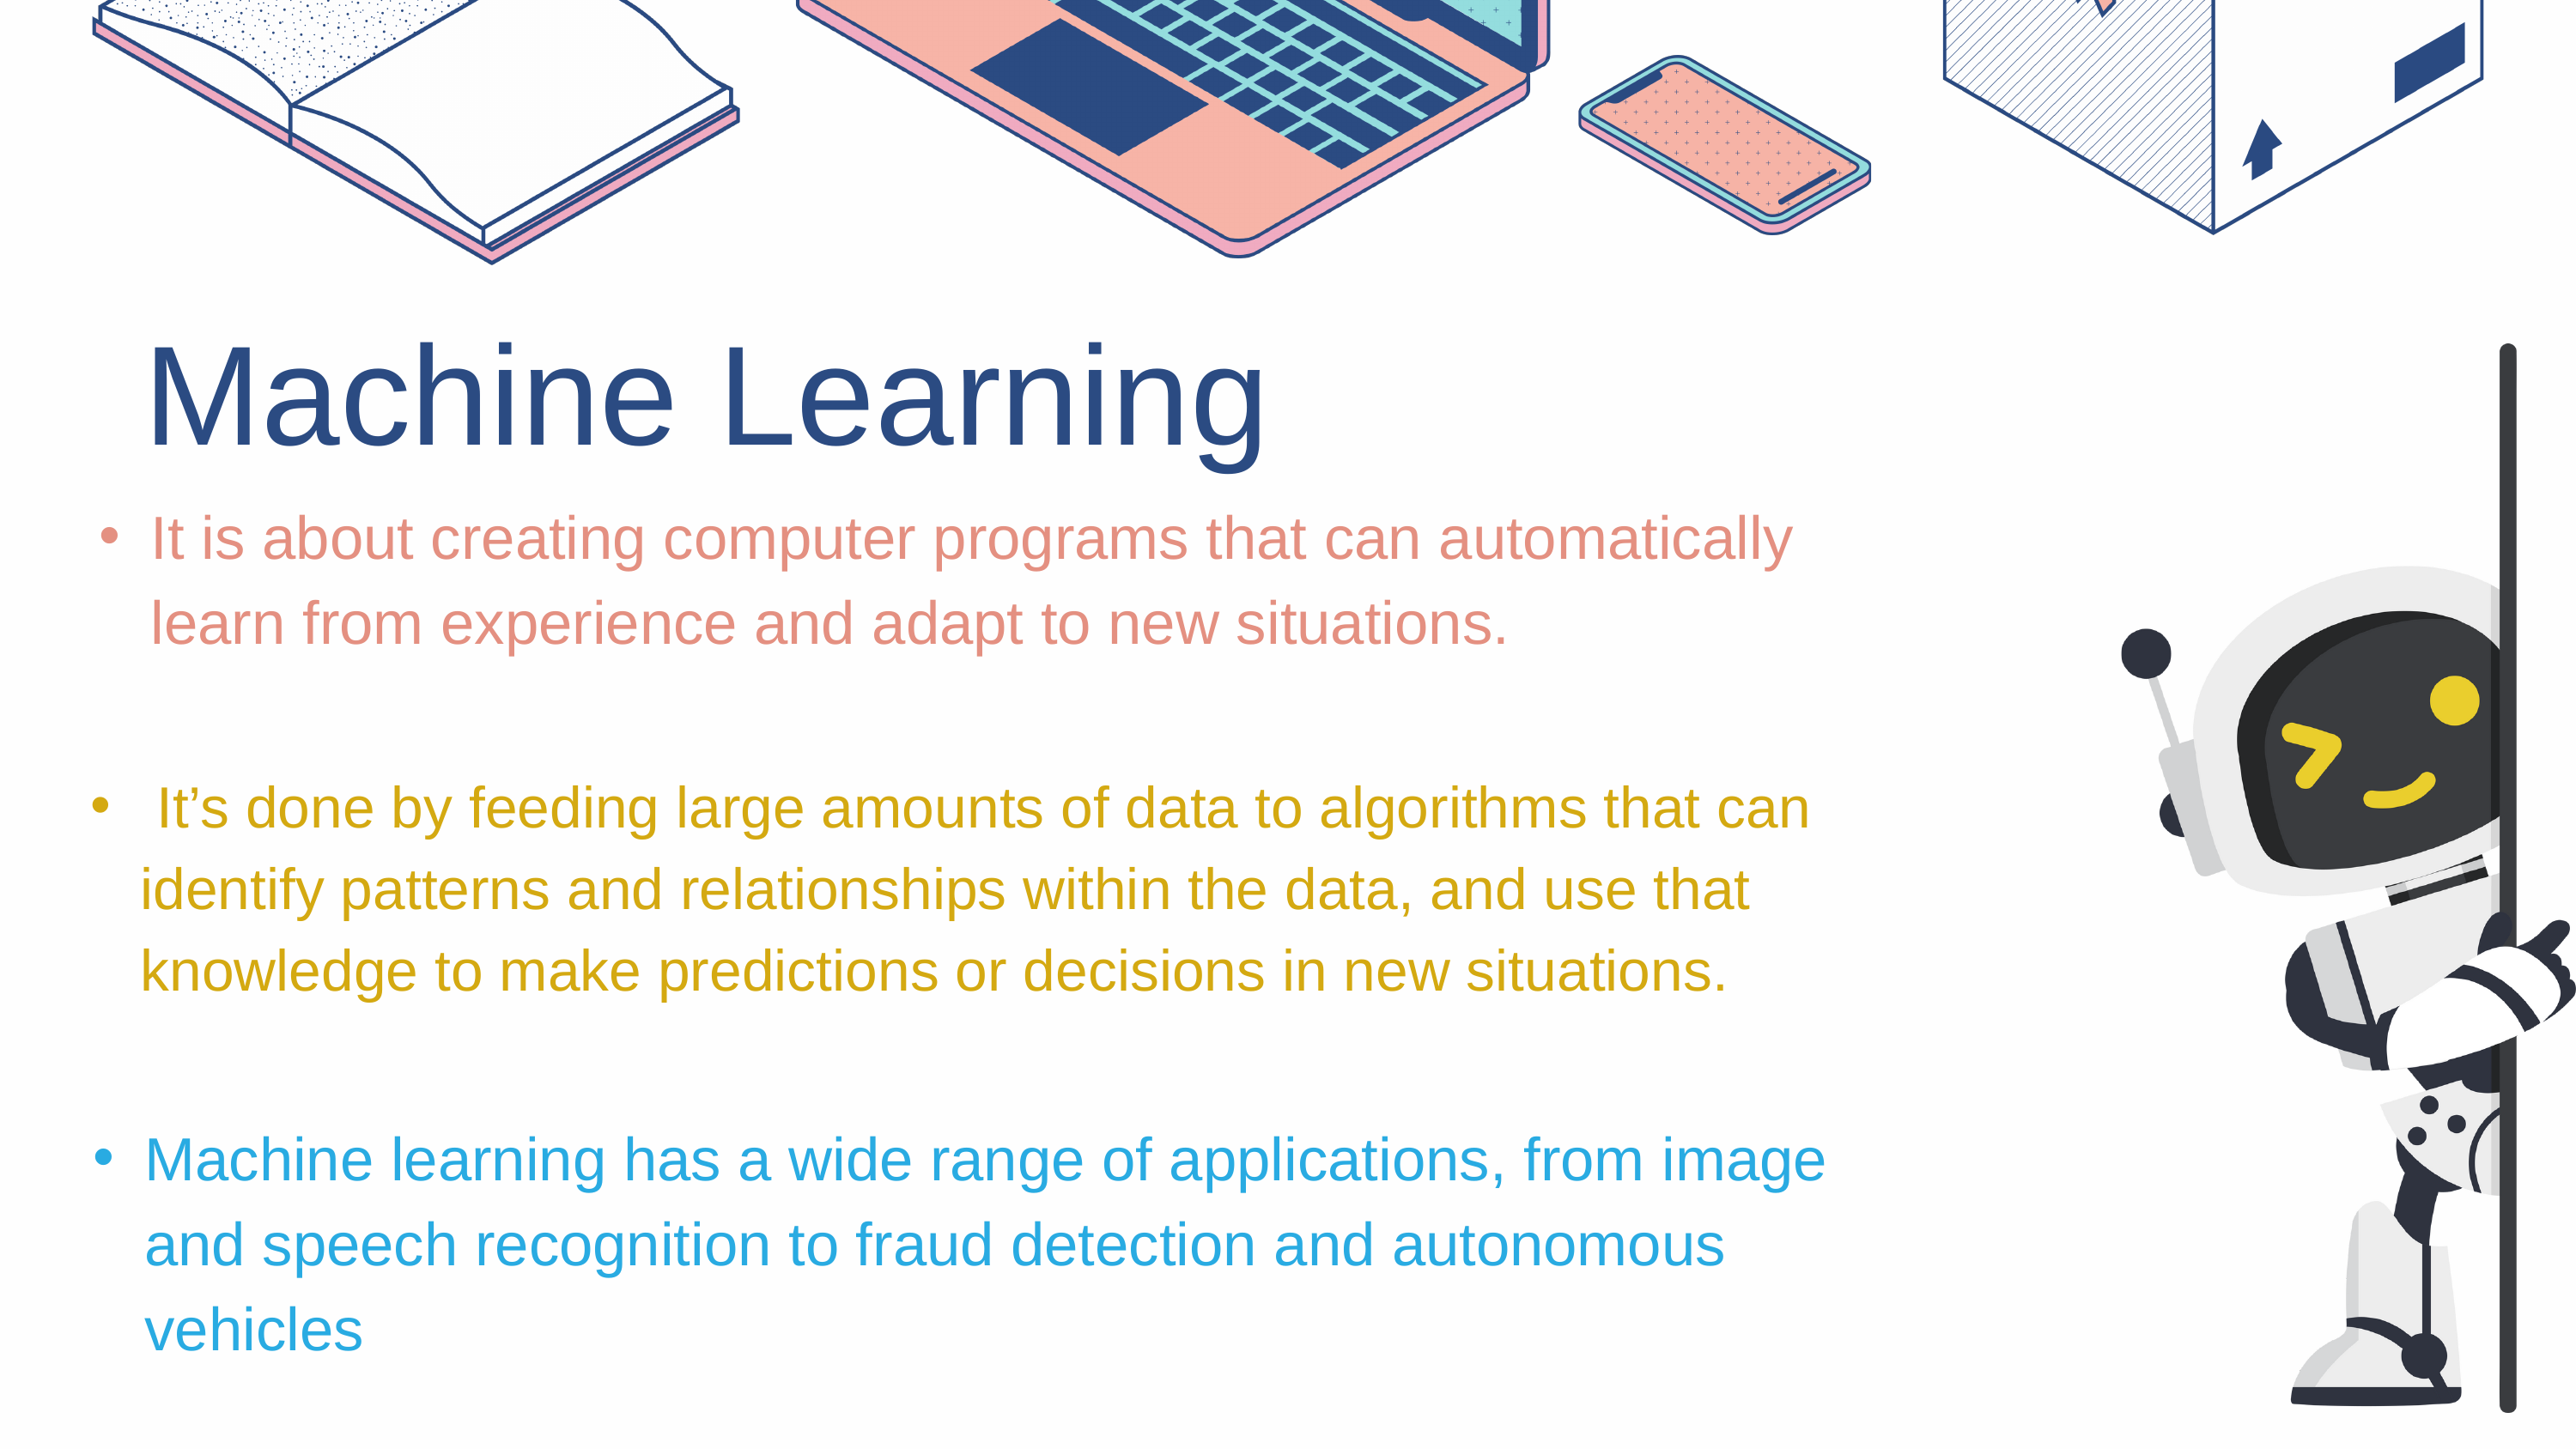

Machine Learning

It is about creating computer programs that can automatically learn from experience and adapt to new situations.
 It’s done by feeding large amounts of data to algorithms that can identify patterns and relationships within the data, and use that knowledge to make predictions or decisions in new situations.
Machine learning has a wide range of applications, from image and speech recognition to fraud detection and autonomous vehicles